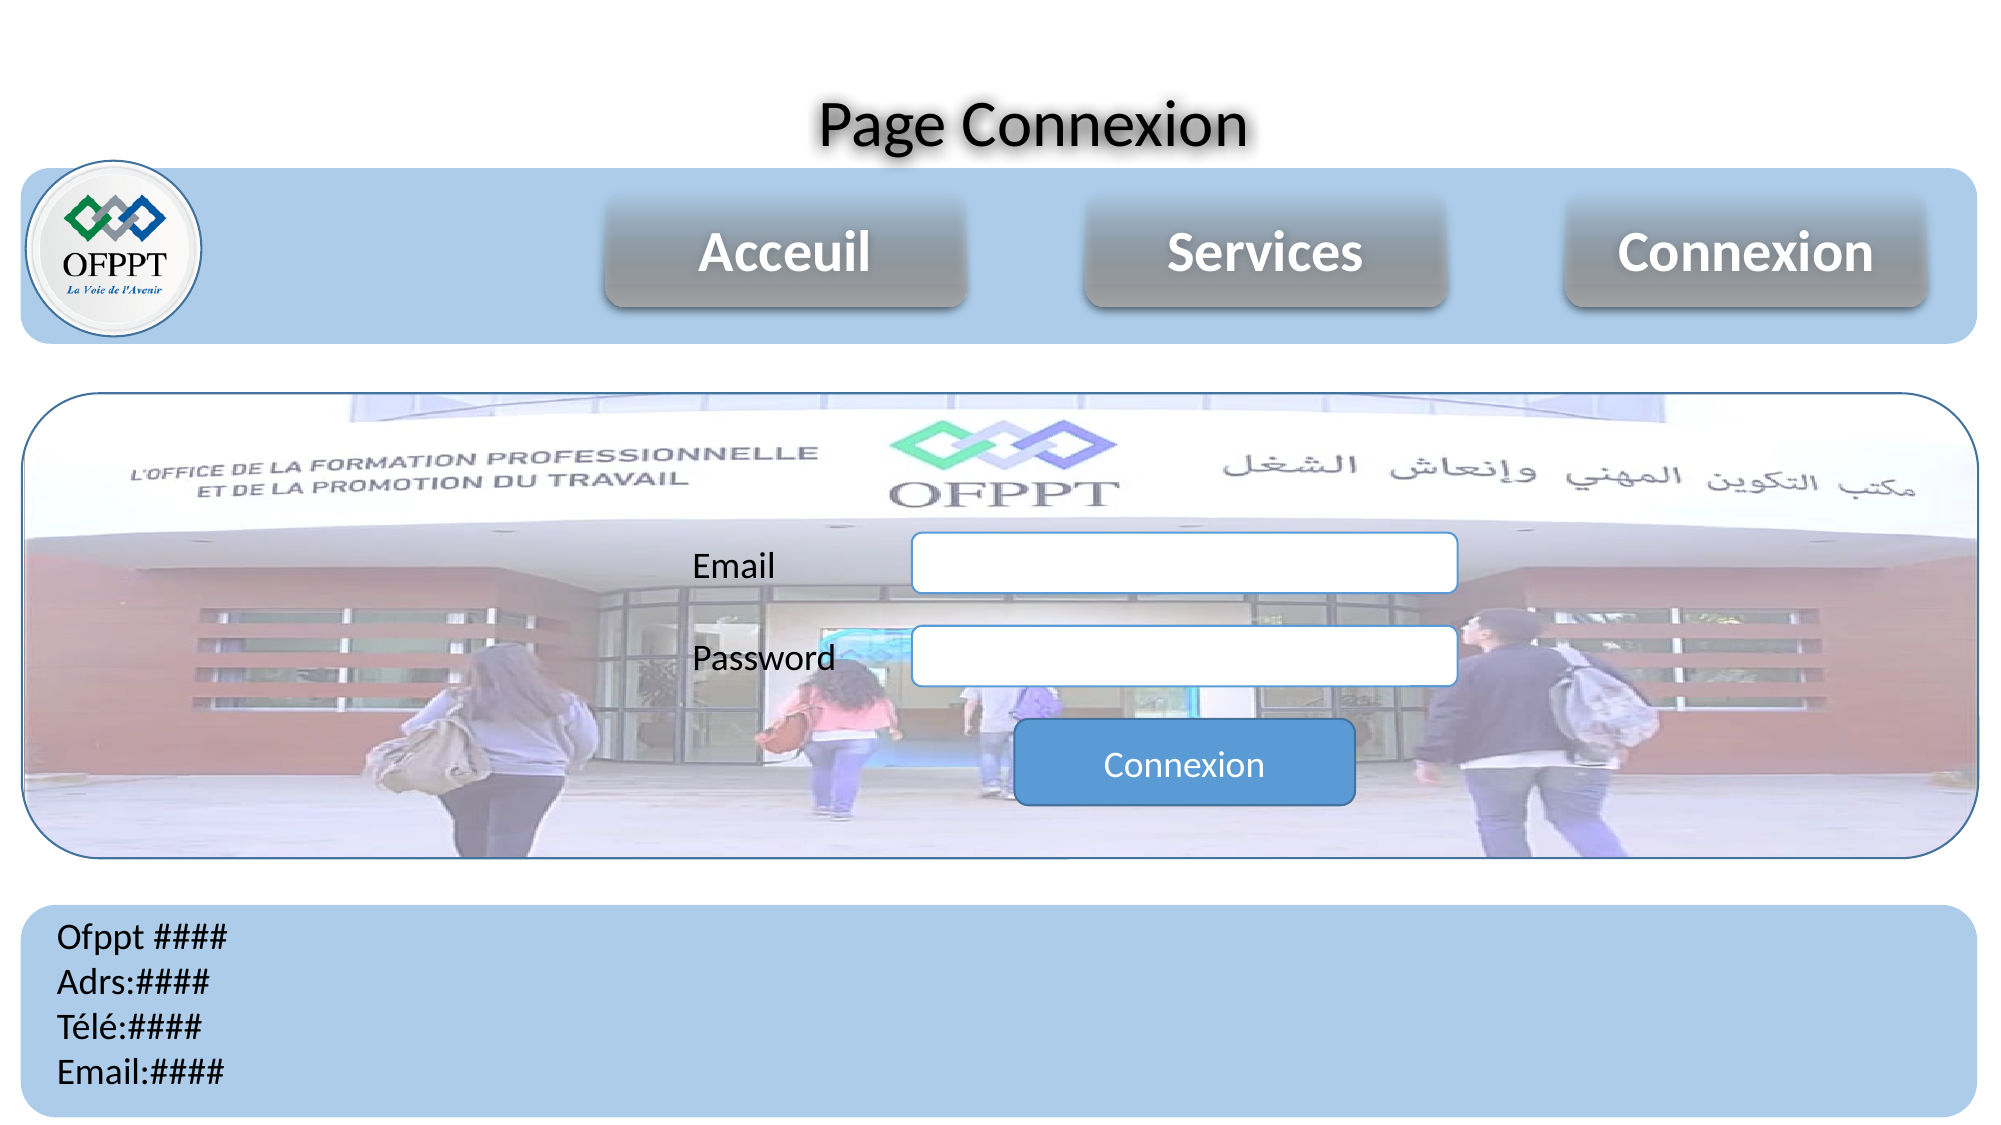

Page Connexion

Acceuil
Services
Connexion

Email
Password

Connexion

Ofppt ####
Adrs:####
Télé:####
Email:####